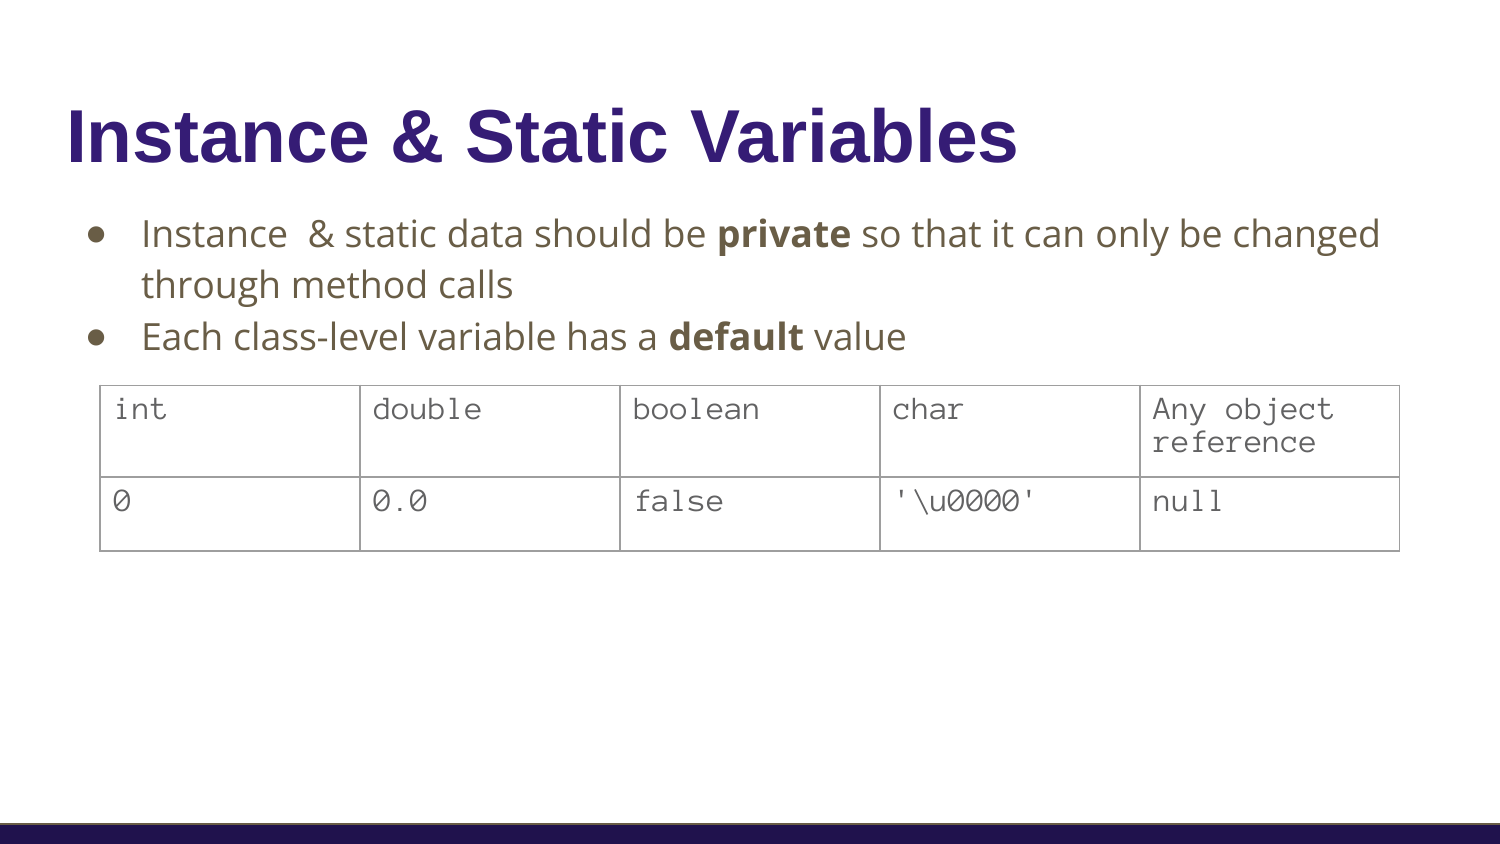

# Instance & Static Variables
Instance  & static data should be private so that it can only be changed through method calls
Each class-level variable has a default value
| int | double | boolean | char | Any object reference |
| --- | --- | --- | --- | --- |
| 0 | 0.0 | false | '\u0000' | null |